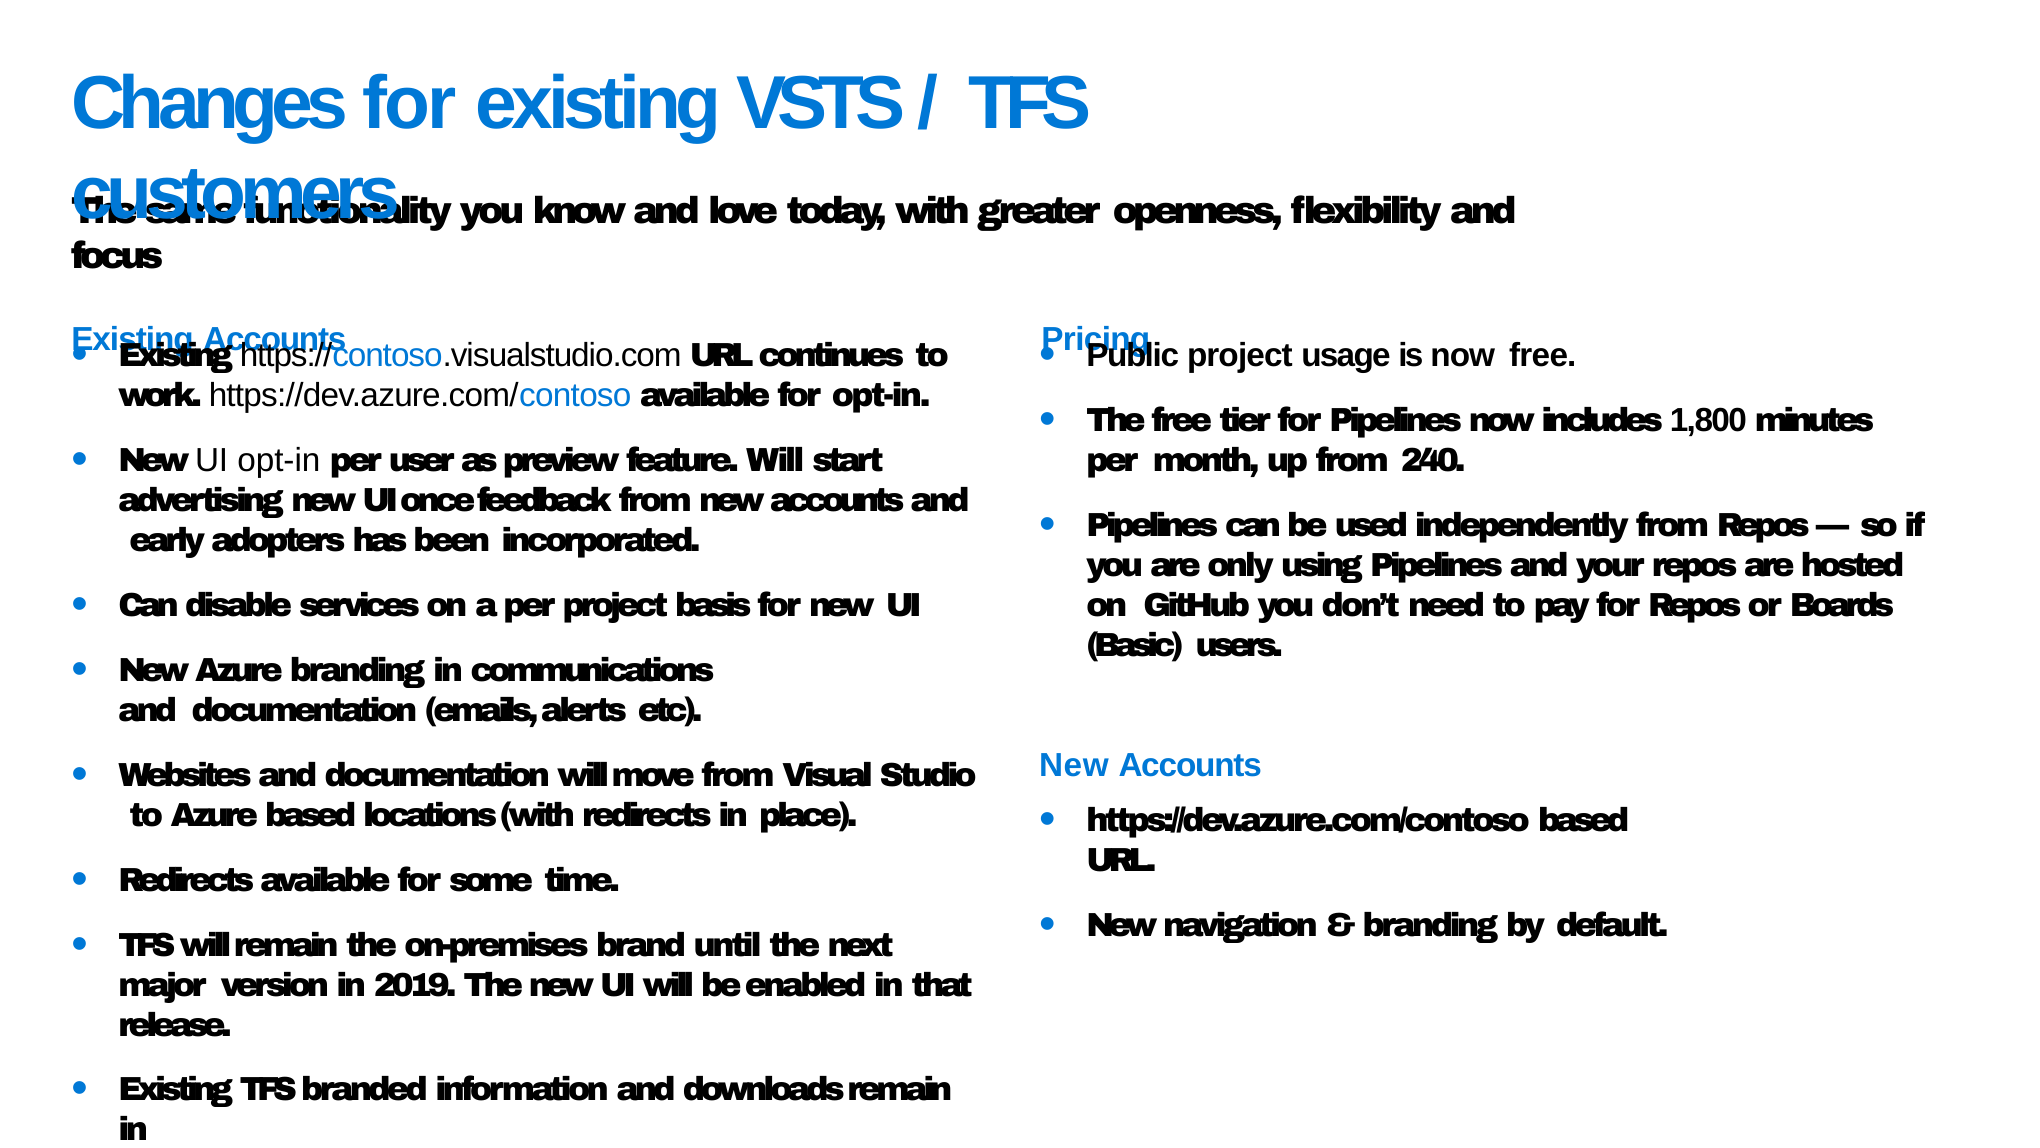

Changes for existing VSTS / TFS customers
The same functionality you know and love today, with greater openness, flexibility and focus

Existing Accounts	Pricing
Public project usage is now free.
The free tier for Pipelines now includes 1,800 minutes per  month, up from 240.
Pipelines can be used independently from Repos — so if  you are only using Pipelines and your repos are hosted on  GitHub you don’t need to pay for Repos or Boards (Basic)  users.
Existing https://contoso.visualstudio.com URL continues to
work. https://dev.azure.com/contoso available for opt-in.
New UI opt-in per user as preview feature. Will start  advertising new UI once feedback from new accounts and  early adopters has been incorporated.
Can disable services on a per project basis for new UI
New Azure branding in communications and  documentation (emails, alerts etc).
Websites and documentation will move from Visual Studio  to Azure based locations (with redirects in place).
Redirects available for some time.
TFS will remain the on-premises brand until the next major  version in 2019. The new UI will be enabled in that release.
Existing TFS branded information and downloads remain in
Visual Studio locations until next release.
New Accounts
https://dev.azure.com/contoso based URL.
New navigation & branding by default.